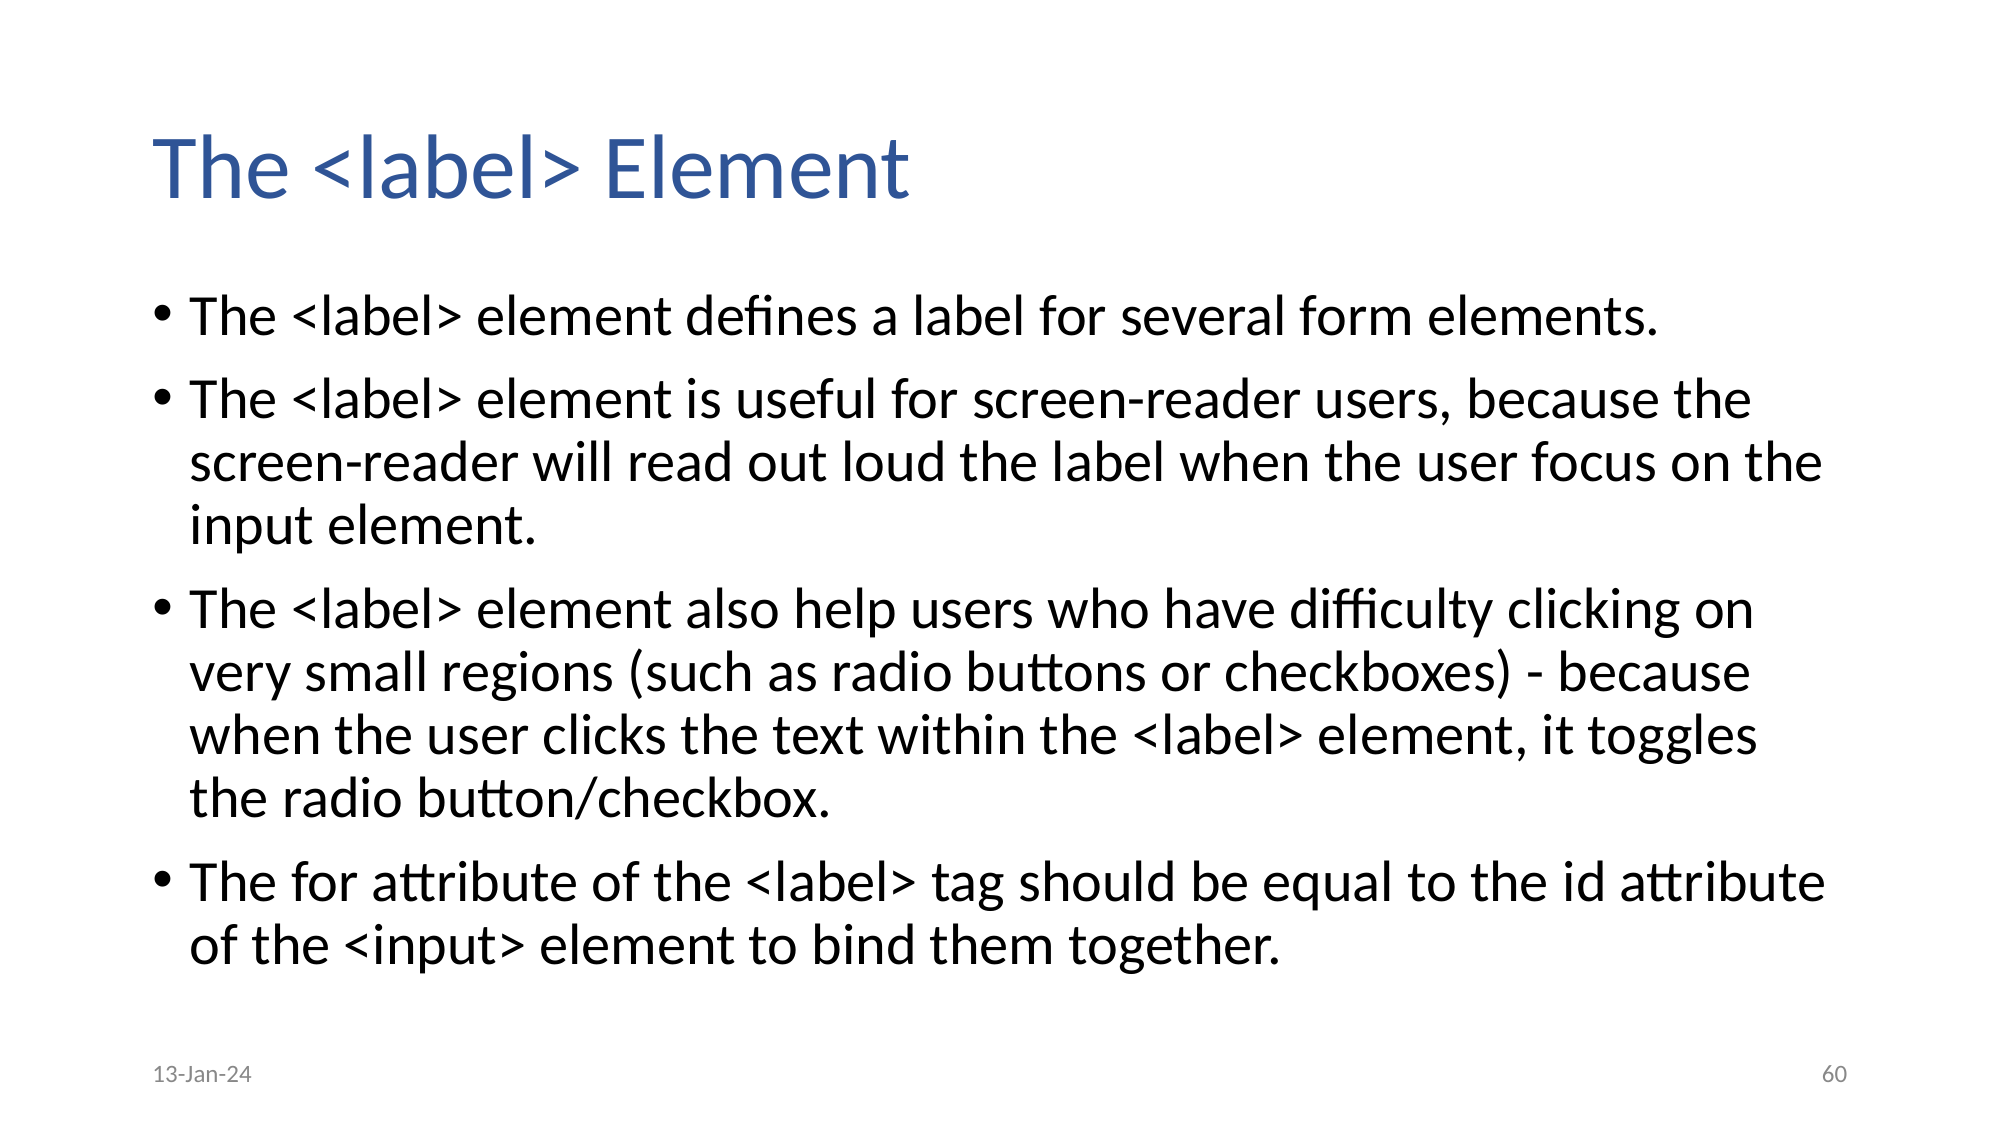

# The <label> Element
The <label> element defines a label for several form elements.
The <label> element is useful for screen-reader users, because the screen-reader will read out loud the label when the user focus on the input element.
The <label> element also help users who have difficulty clicking on very small regions (such as radio buttons or checkboxes) - because when the user clicks the text within the <label> element, it toggles the radio button/checkbox.
The for attribute of the <label> tag should be equal to the id attribute of the <input> element to bind them together.
13-Jan-24
60